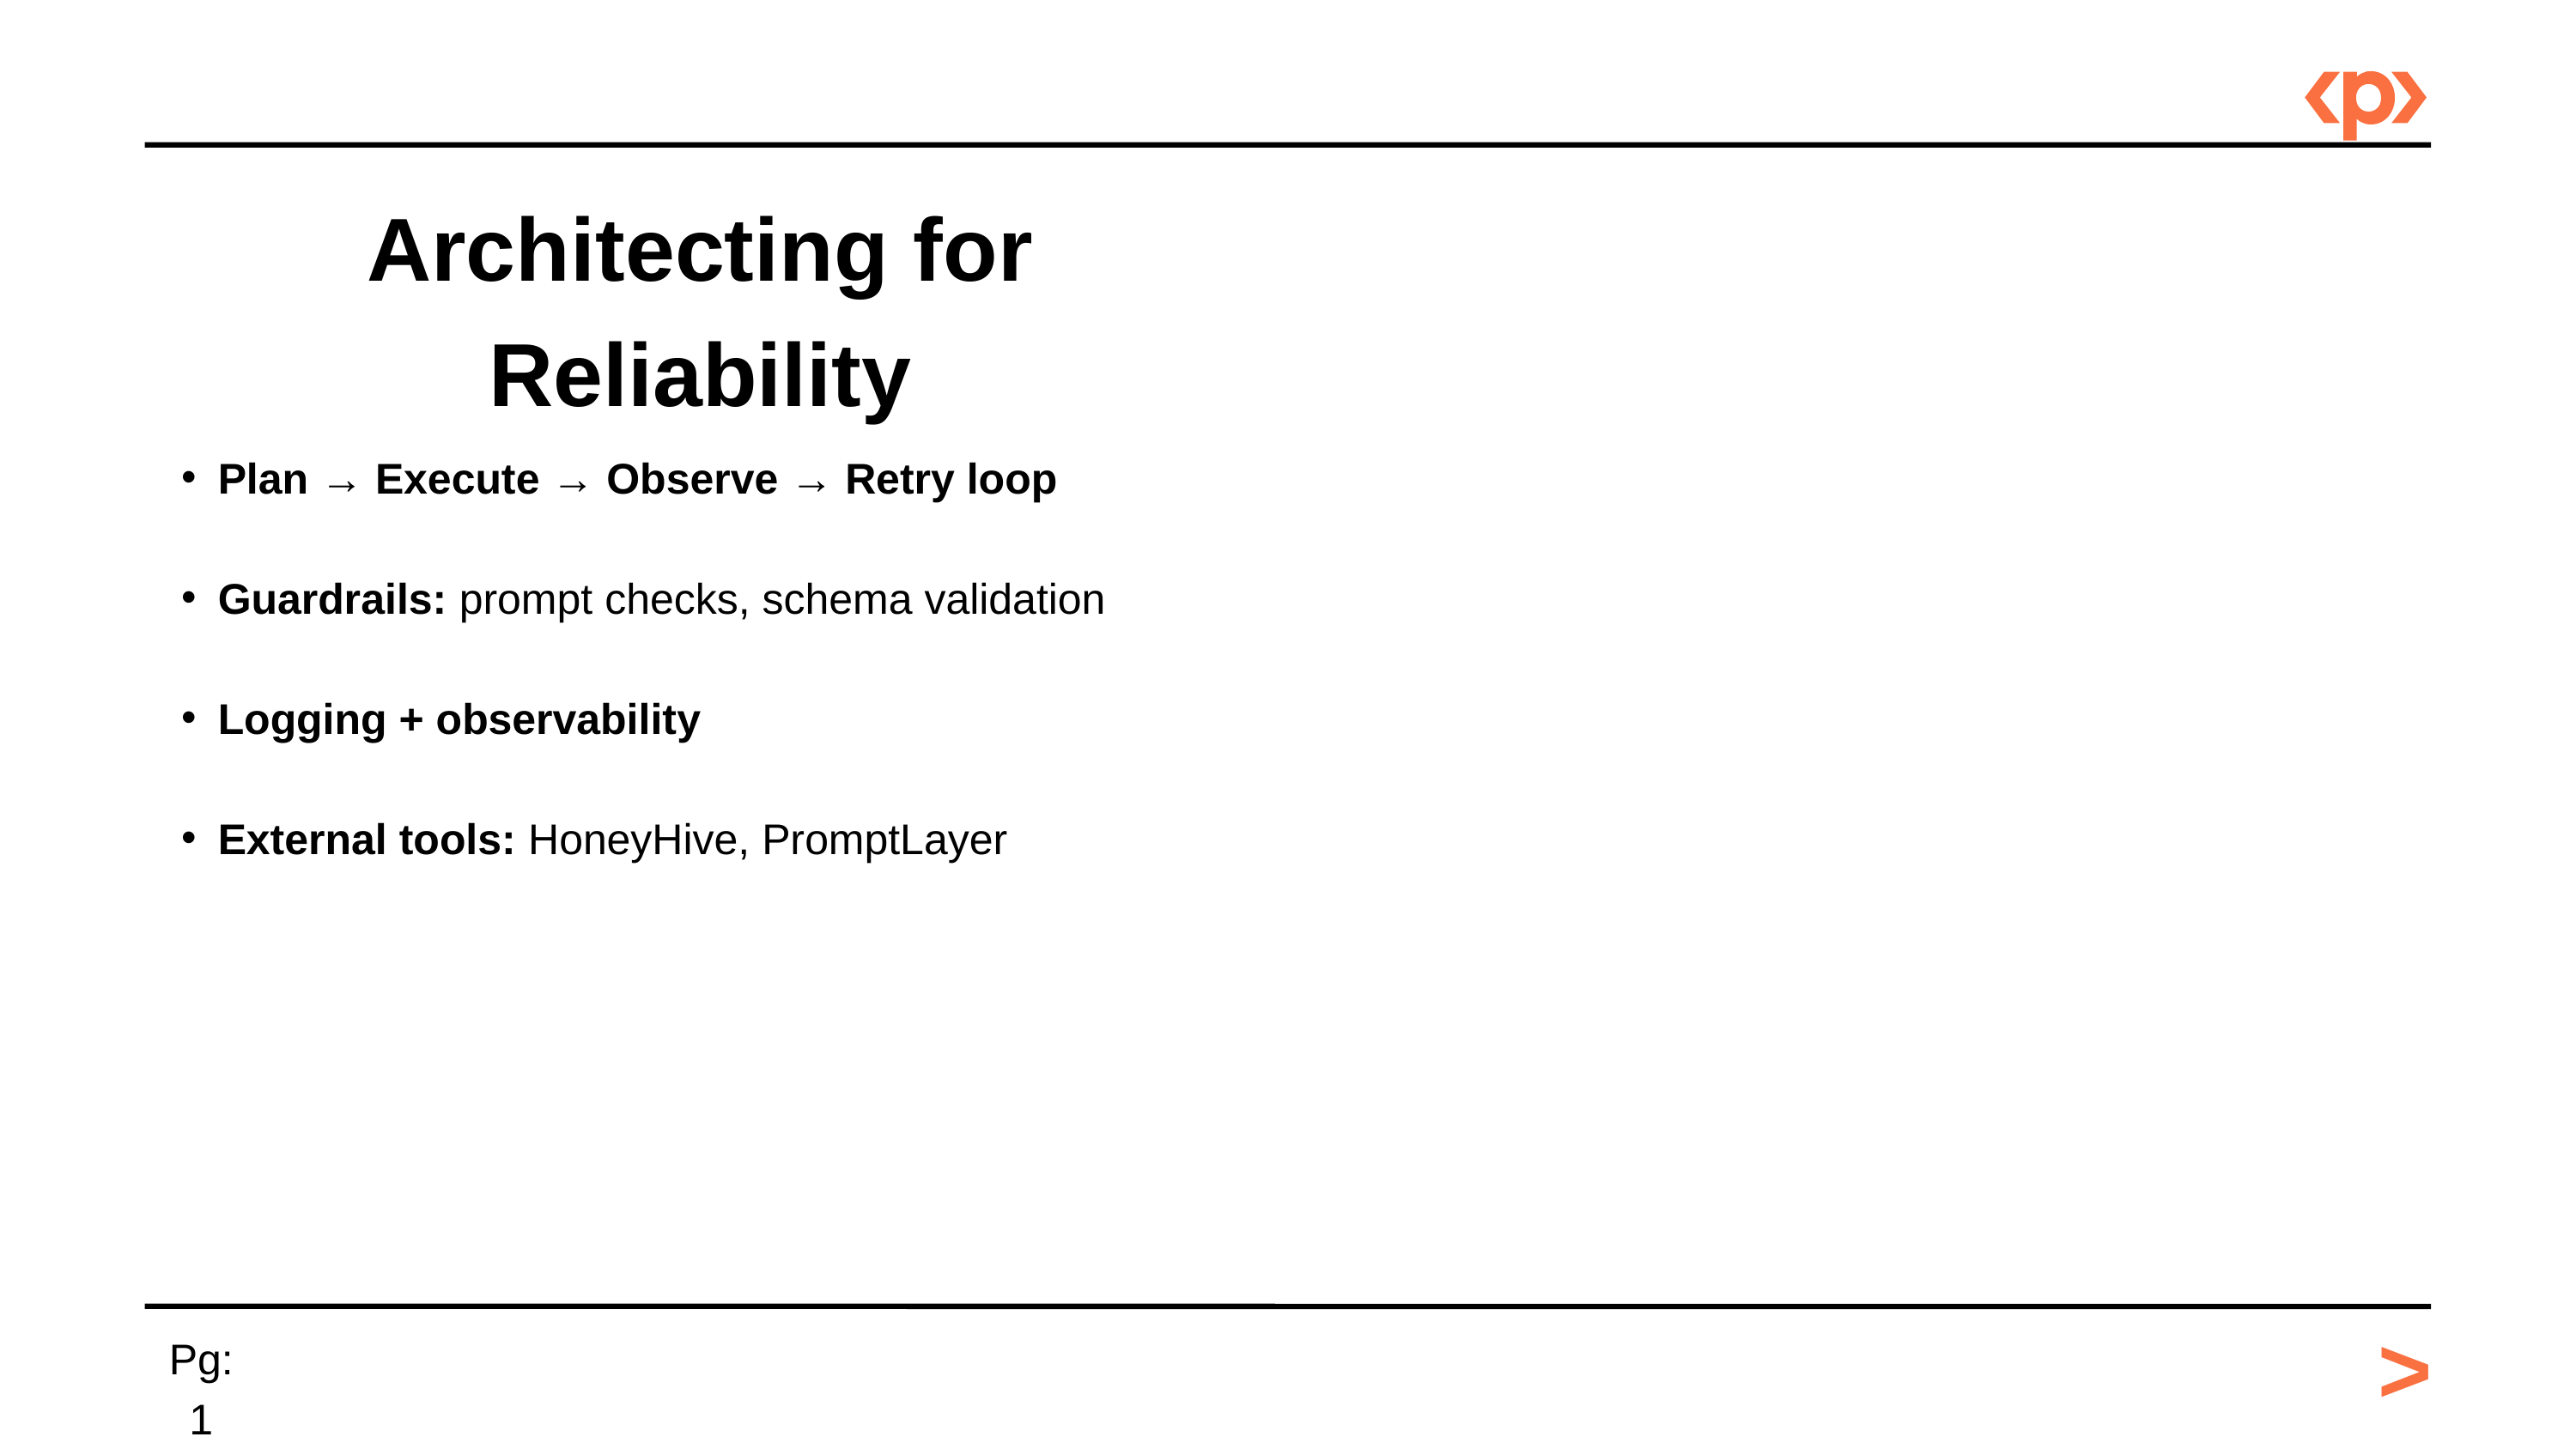

Architecting for Reliability

Plan → Execute → Observe → Retry loop

Guardrails: prompt checks, schema validation

Logging + observability

External tools: HoneyHive, PromptLayer

>

Pg: 1